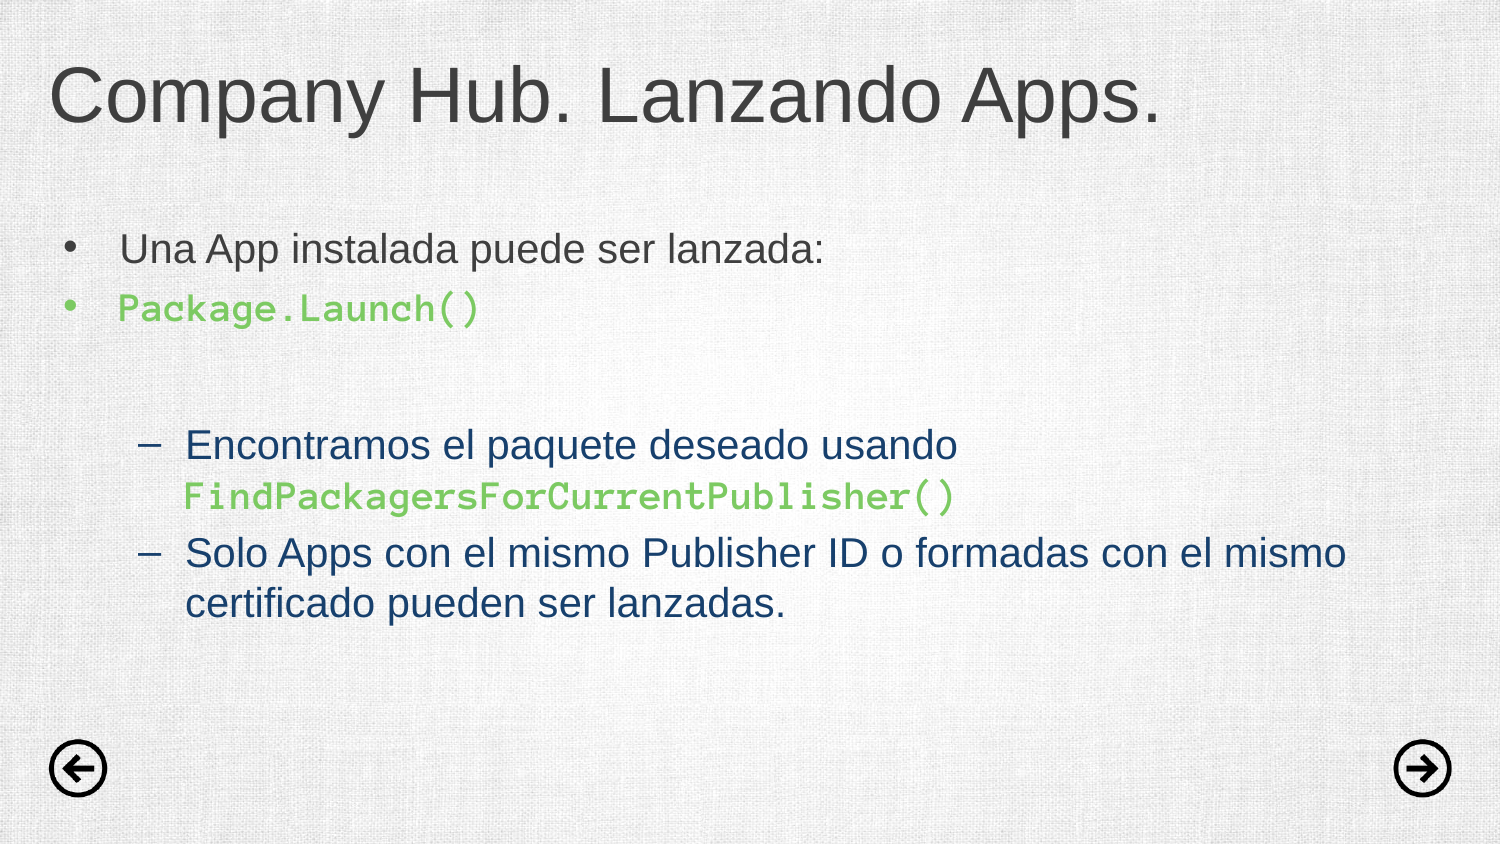

# Company Hub. Lanzando Apps.
Una App instalada puede ser lanzada:
Package.Launch()

Encontramos el paquete deseado usando FindPackagersForCurrentPublisher()
Solo Apps con el mismo Publisher ID o formadas con el mismo certificado pueden ser lanzadas.